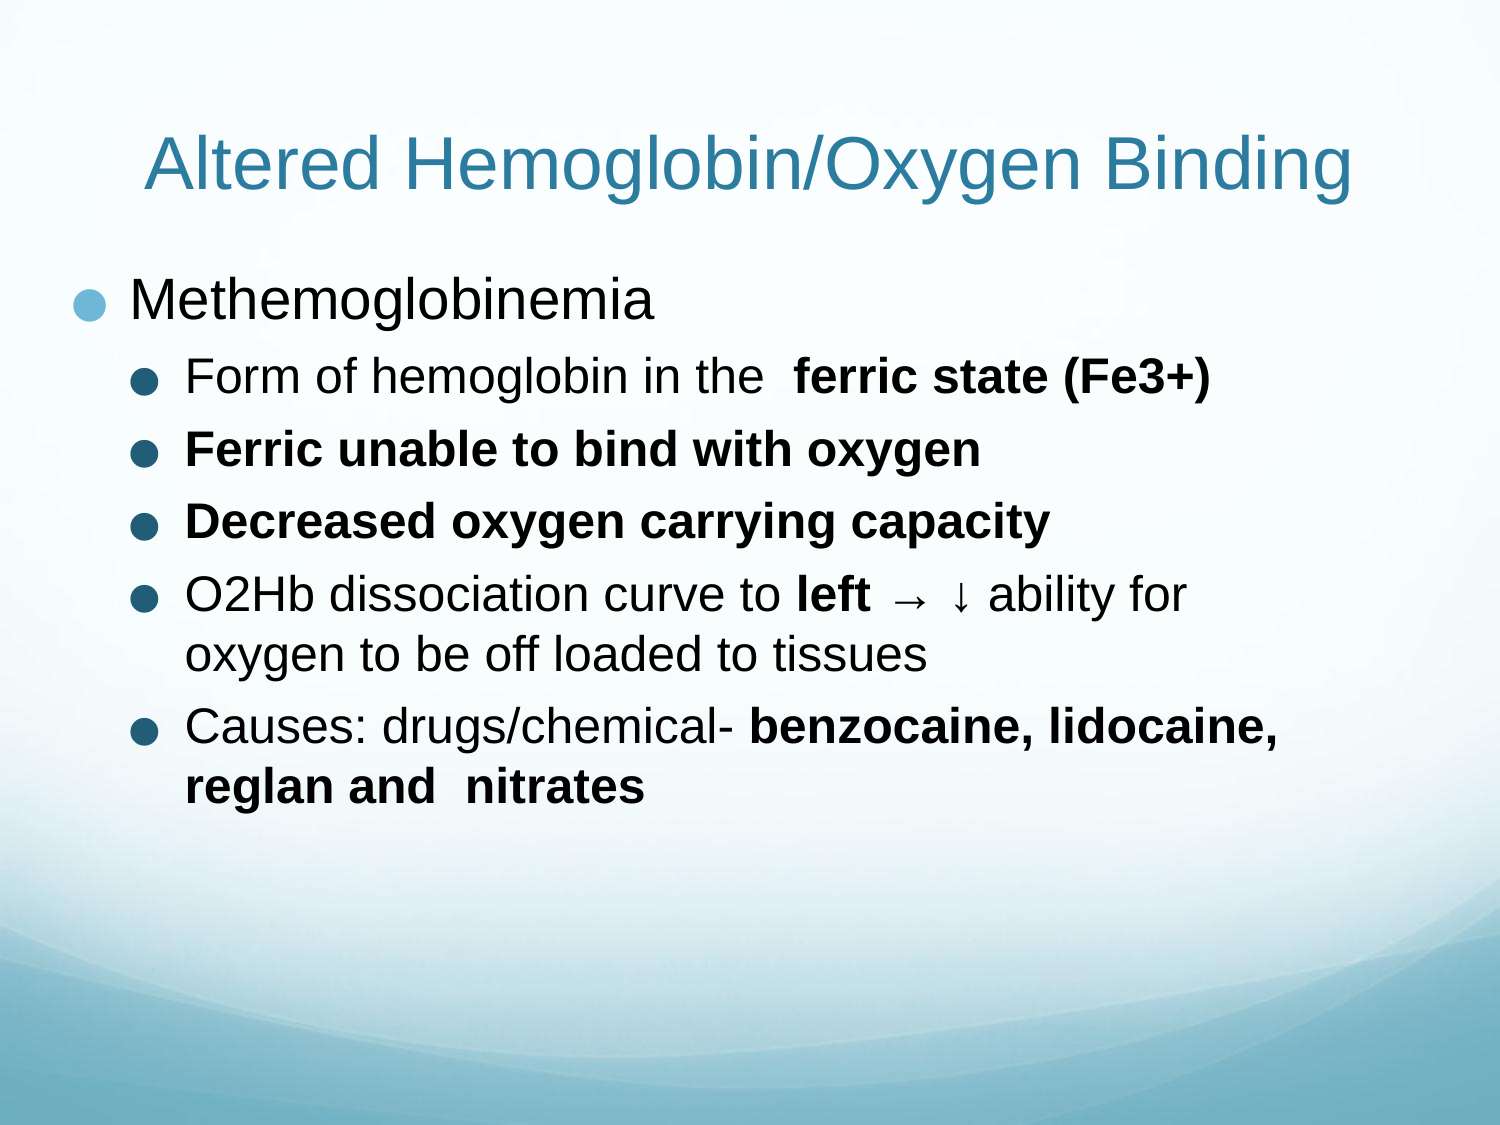

# Altered Hemoglobin/Oxygen Binding
Methemoglobinemia
Form of hemoglobin in the  ferric state (Fe3+)
Ferric unable to bind with oxygen
Decreased oxygen carrying capacity
O2Hb dissociation curve to left → ↓ ability for oxygen to be off loaded to tissues
Causes: drugs/chemical- benzocaine, lidocaine, reglan and  nitrates